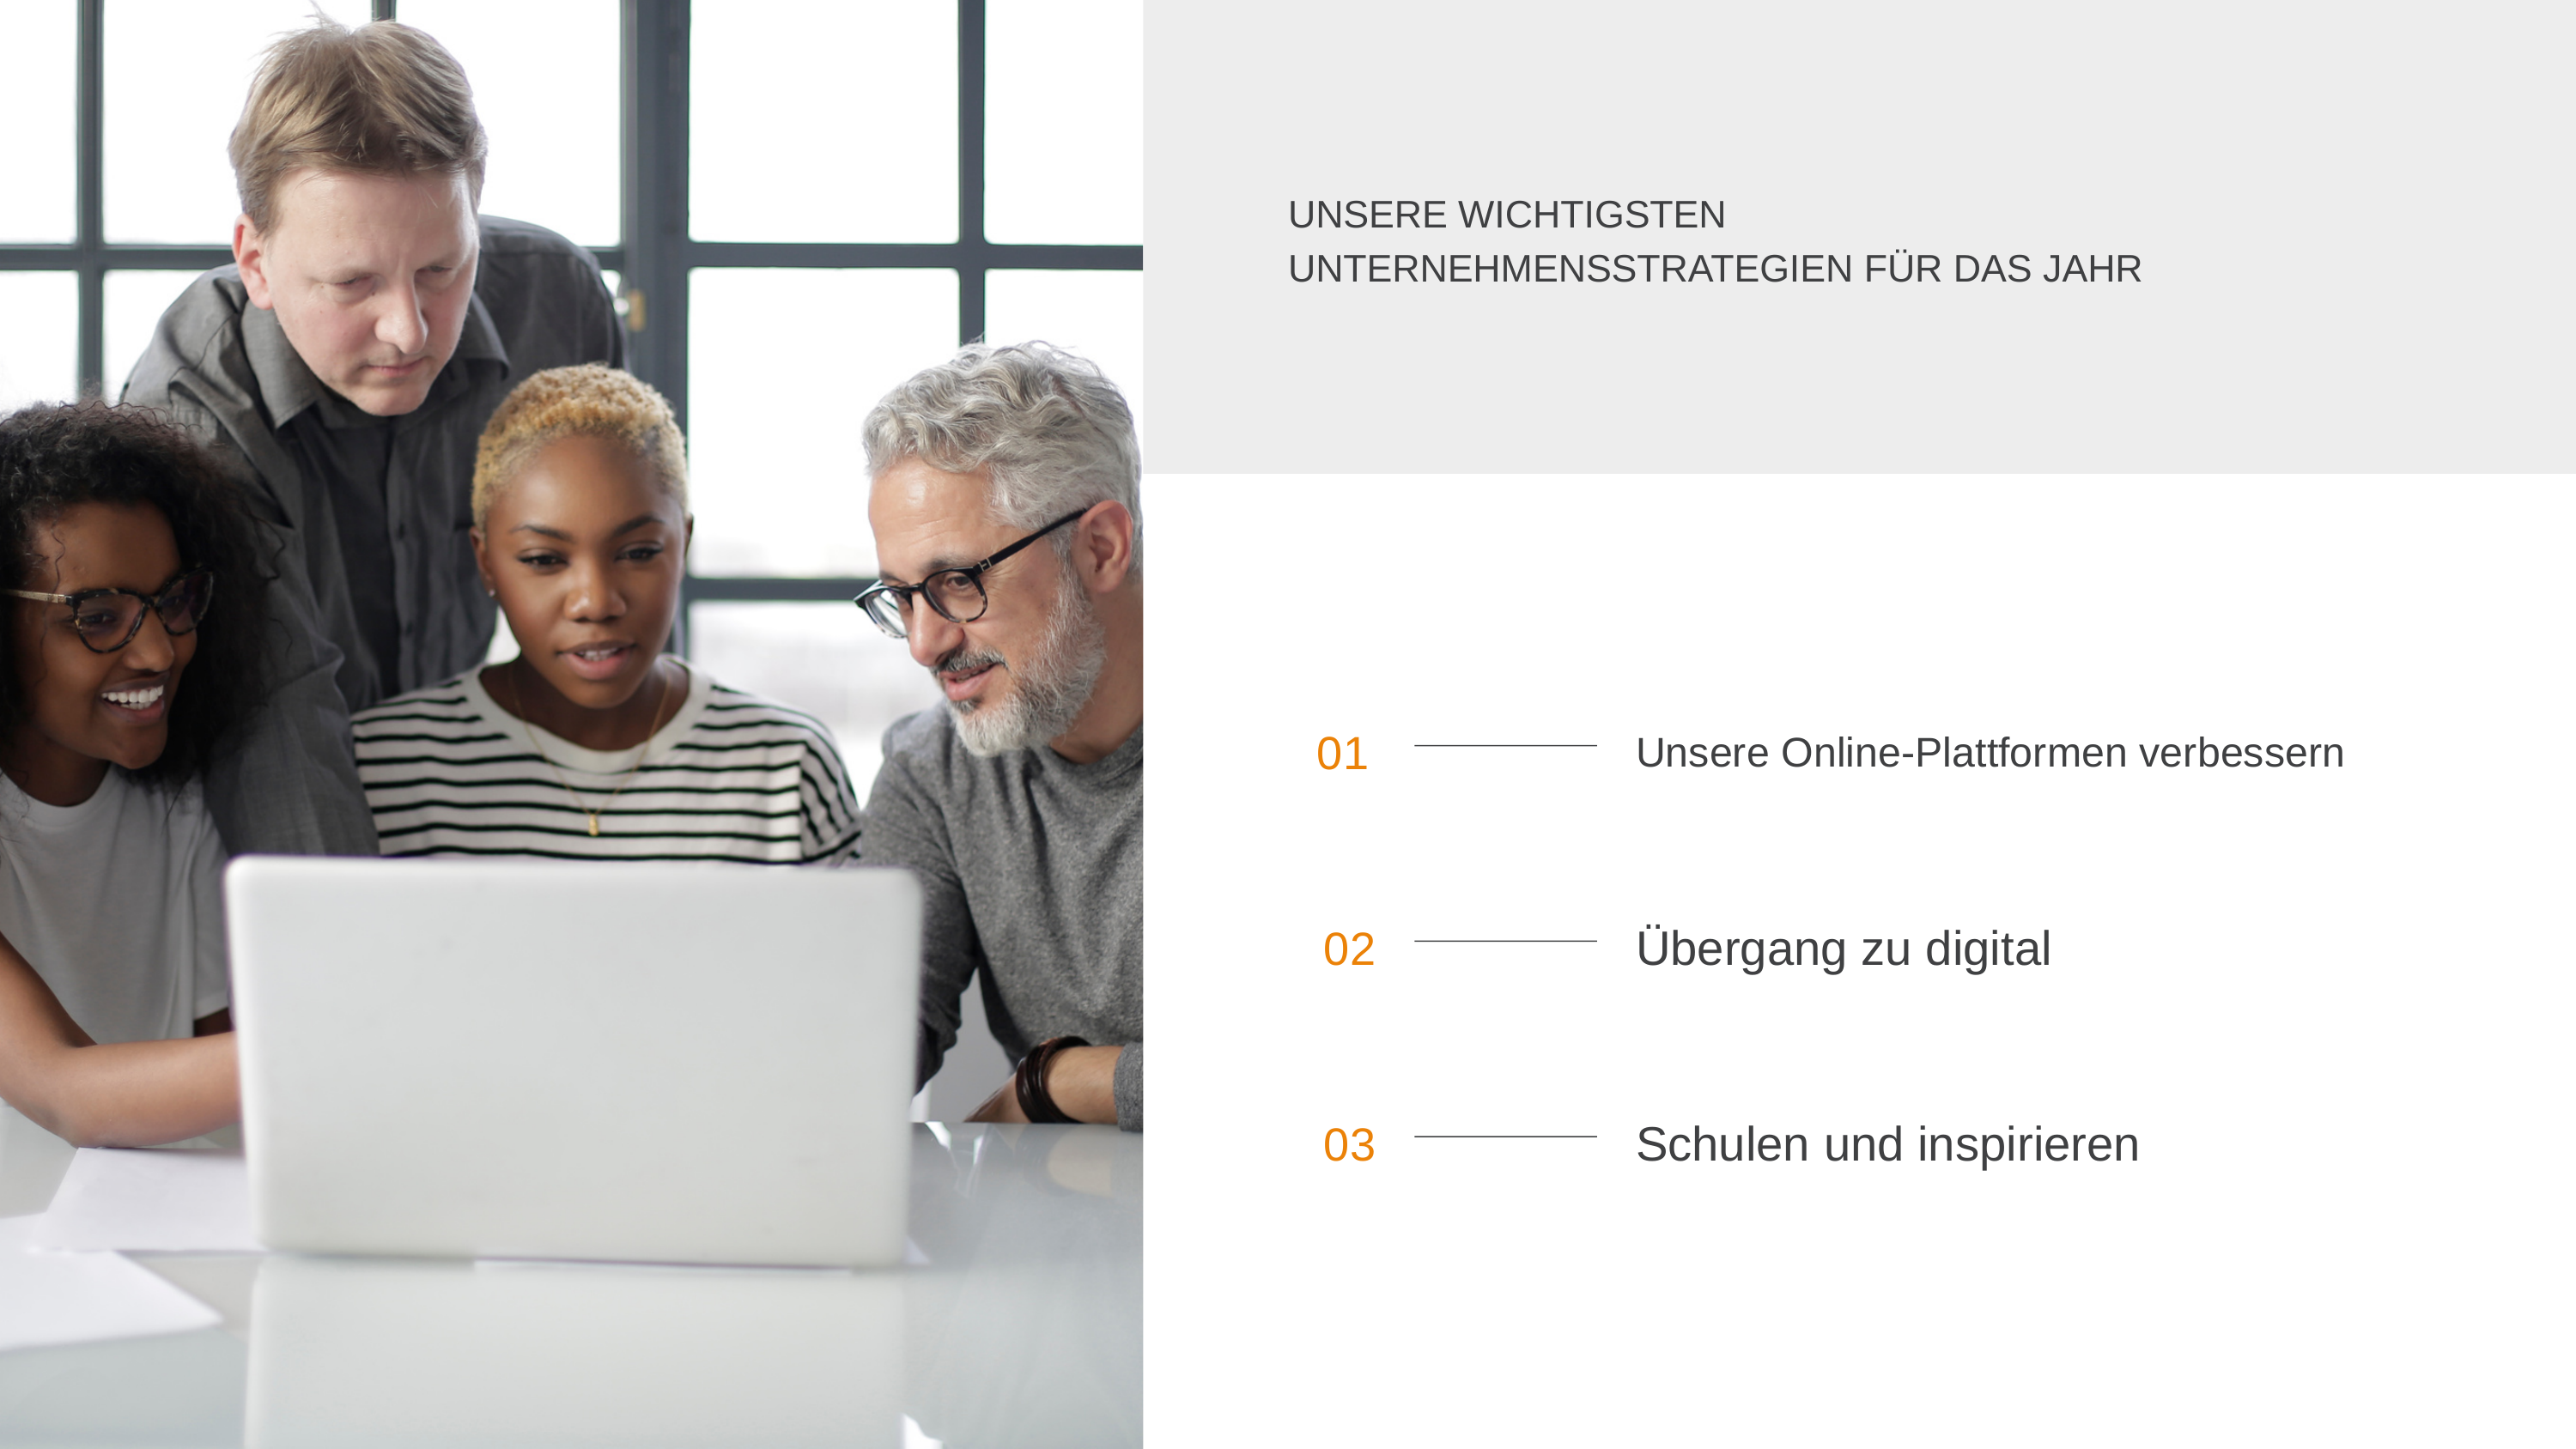

UNSERE WICHTIGSTEN UNTERNEHMENSSTRATEGIEN FÜR DAS JAHR
Unsere Online-Plattformen verbessern
01

Übergang zu digital
02

Schulen und inspirieren
03